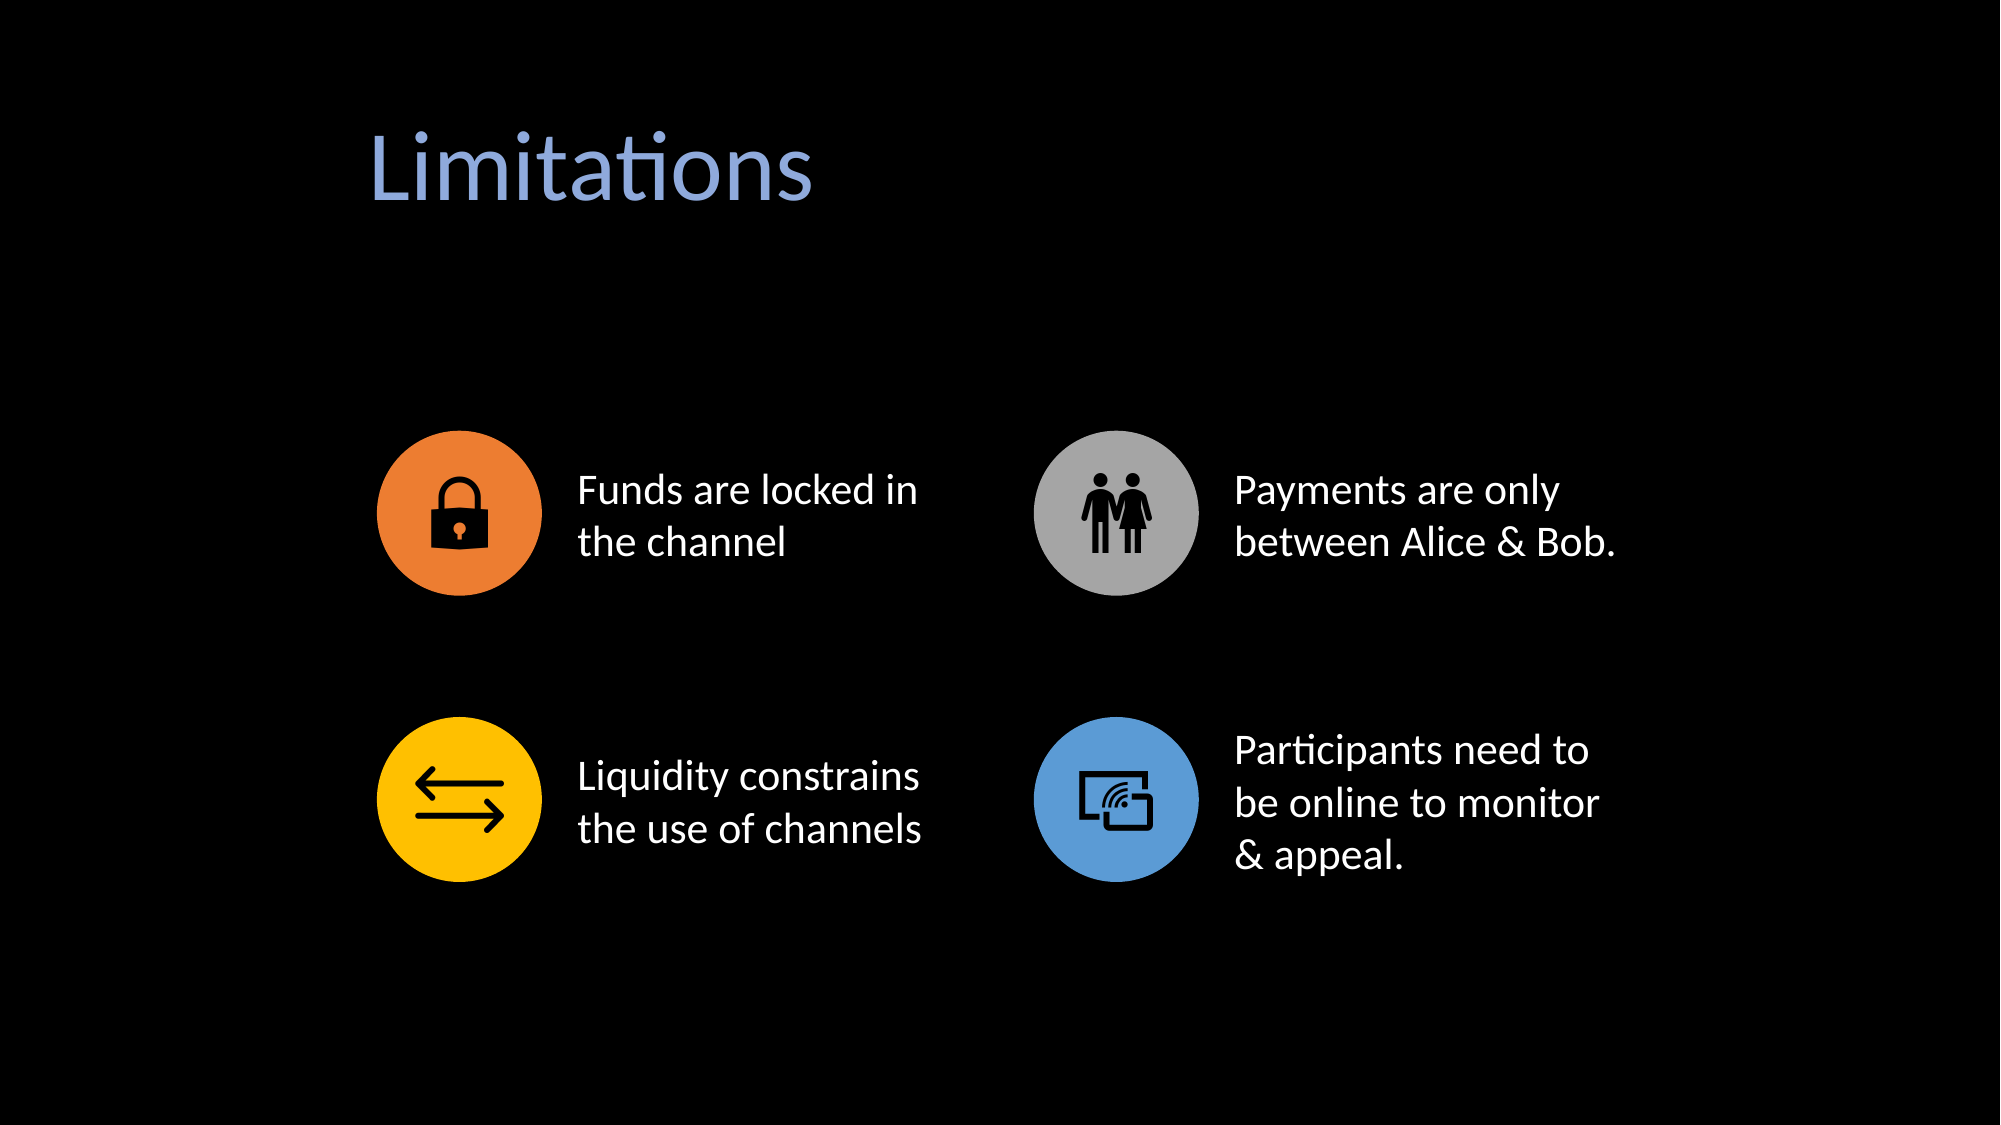

# Limitations
Funds are locked in the channel
Payments are only between Alice & Bob.
Liquidity constrains the use of channels
Participants need to be online to monitor & appeal.